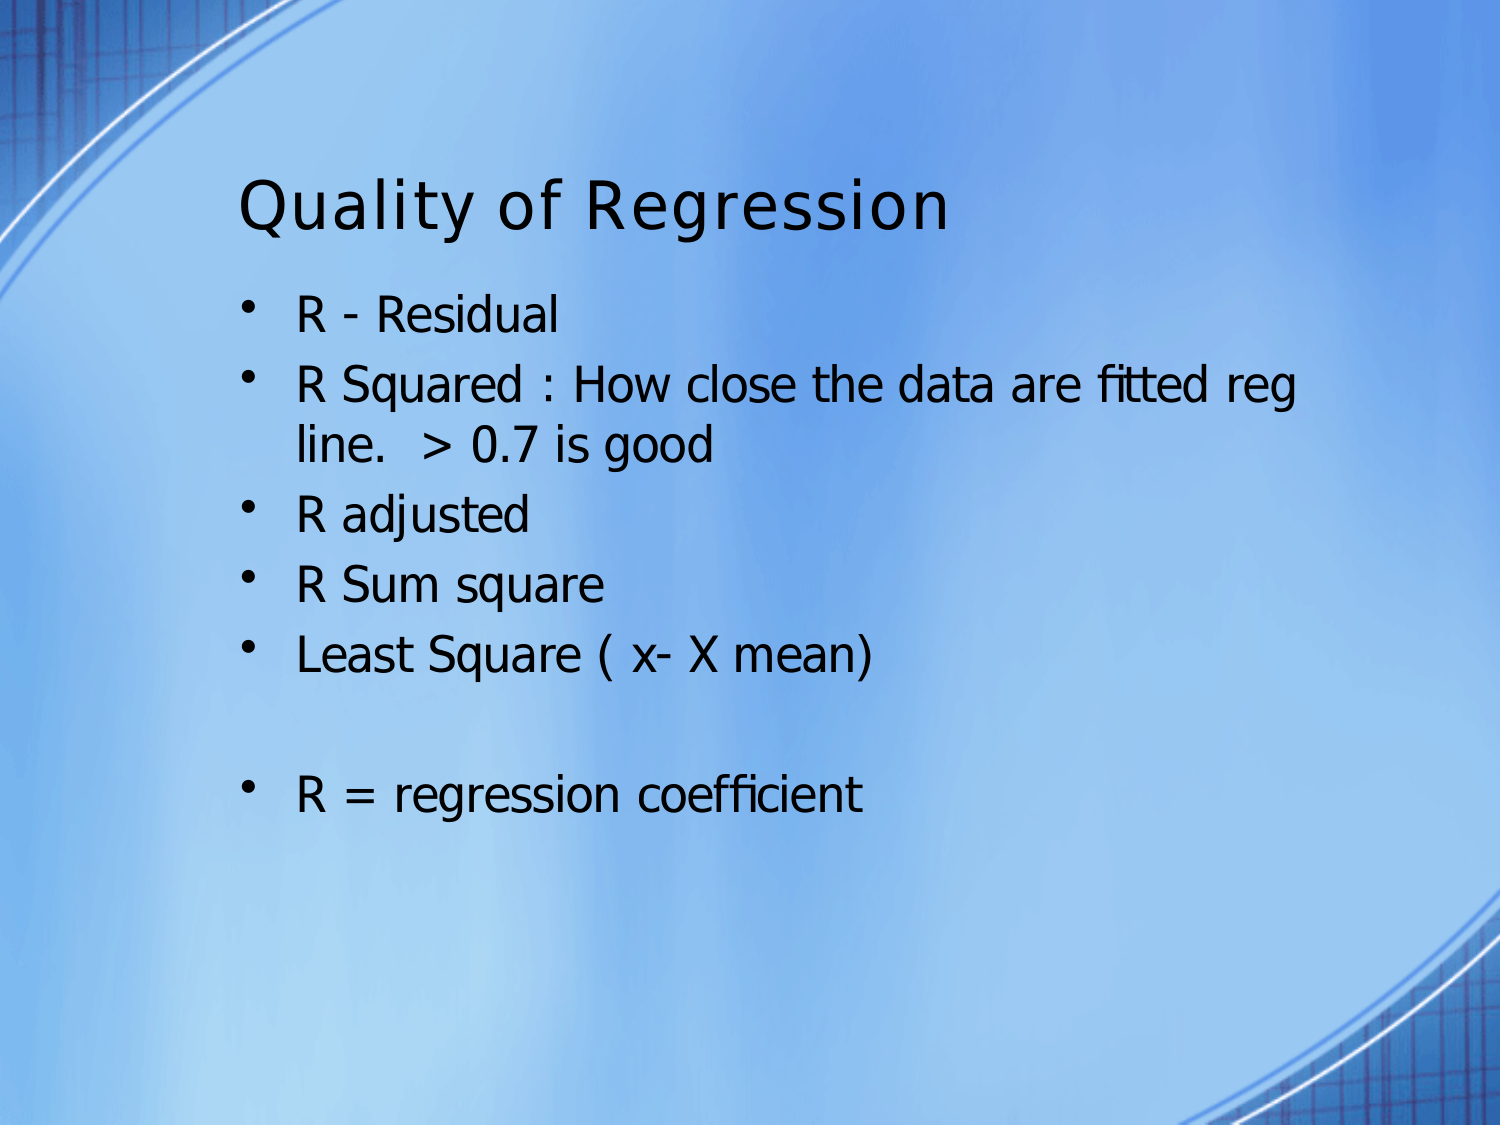

# Quality of Regression
R - Residual
R Squared : How close the data are fitted reg line.  > 0.7 is good
R adjusted
R Sum square
Least Square ( x- X mean)

R = regression coefficient